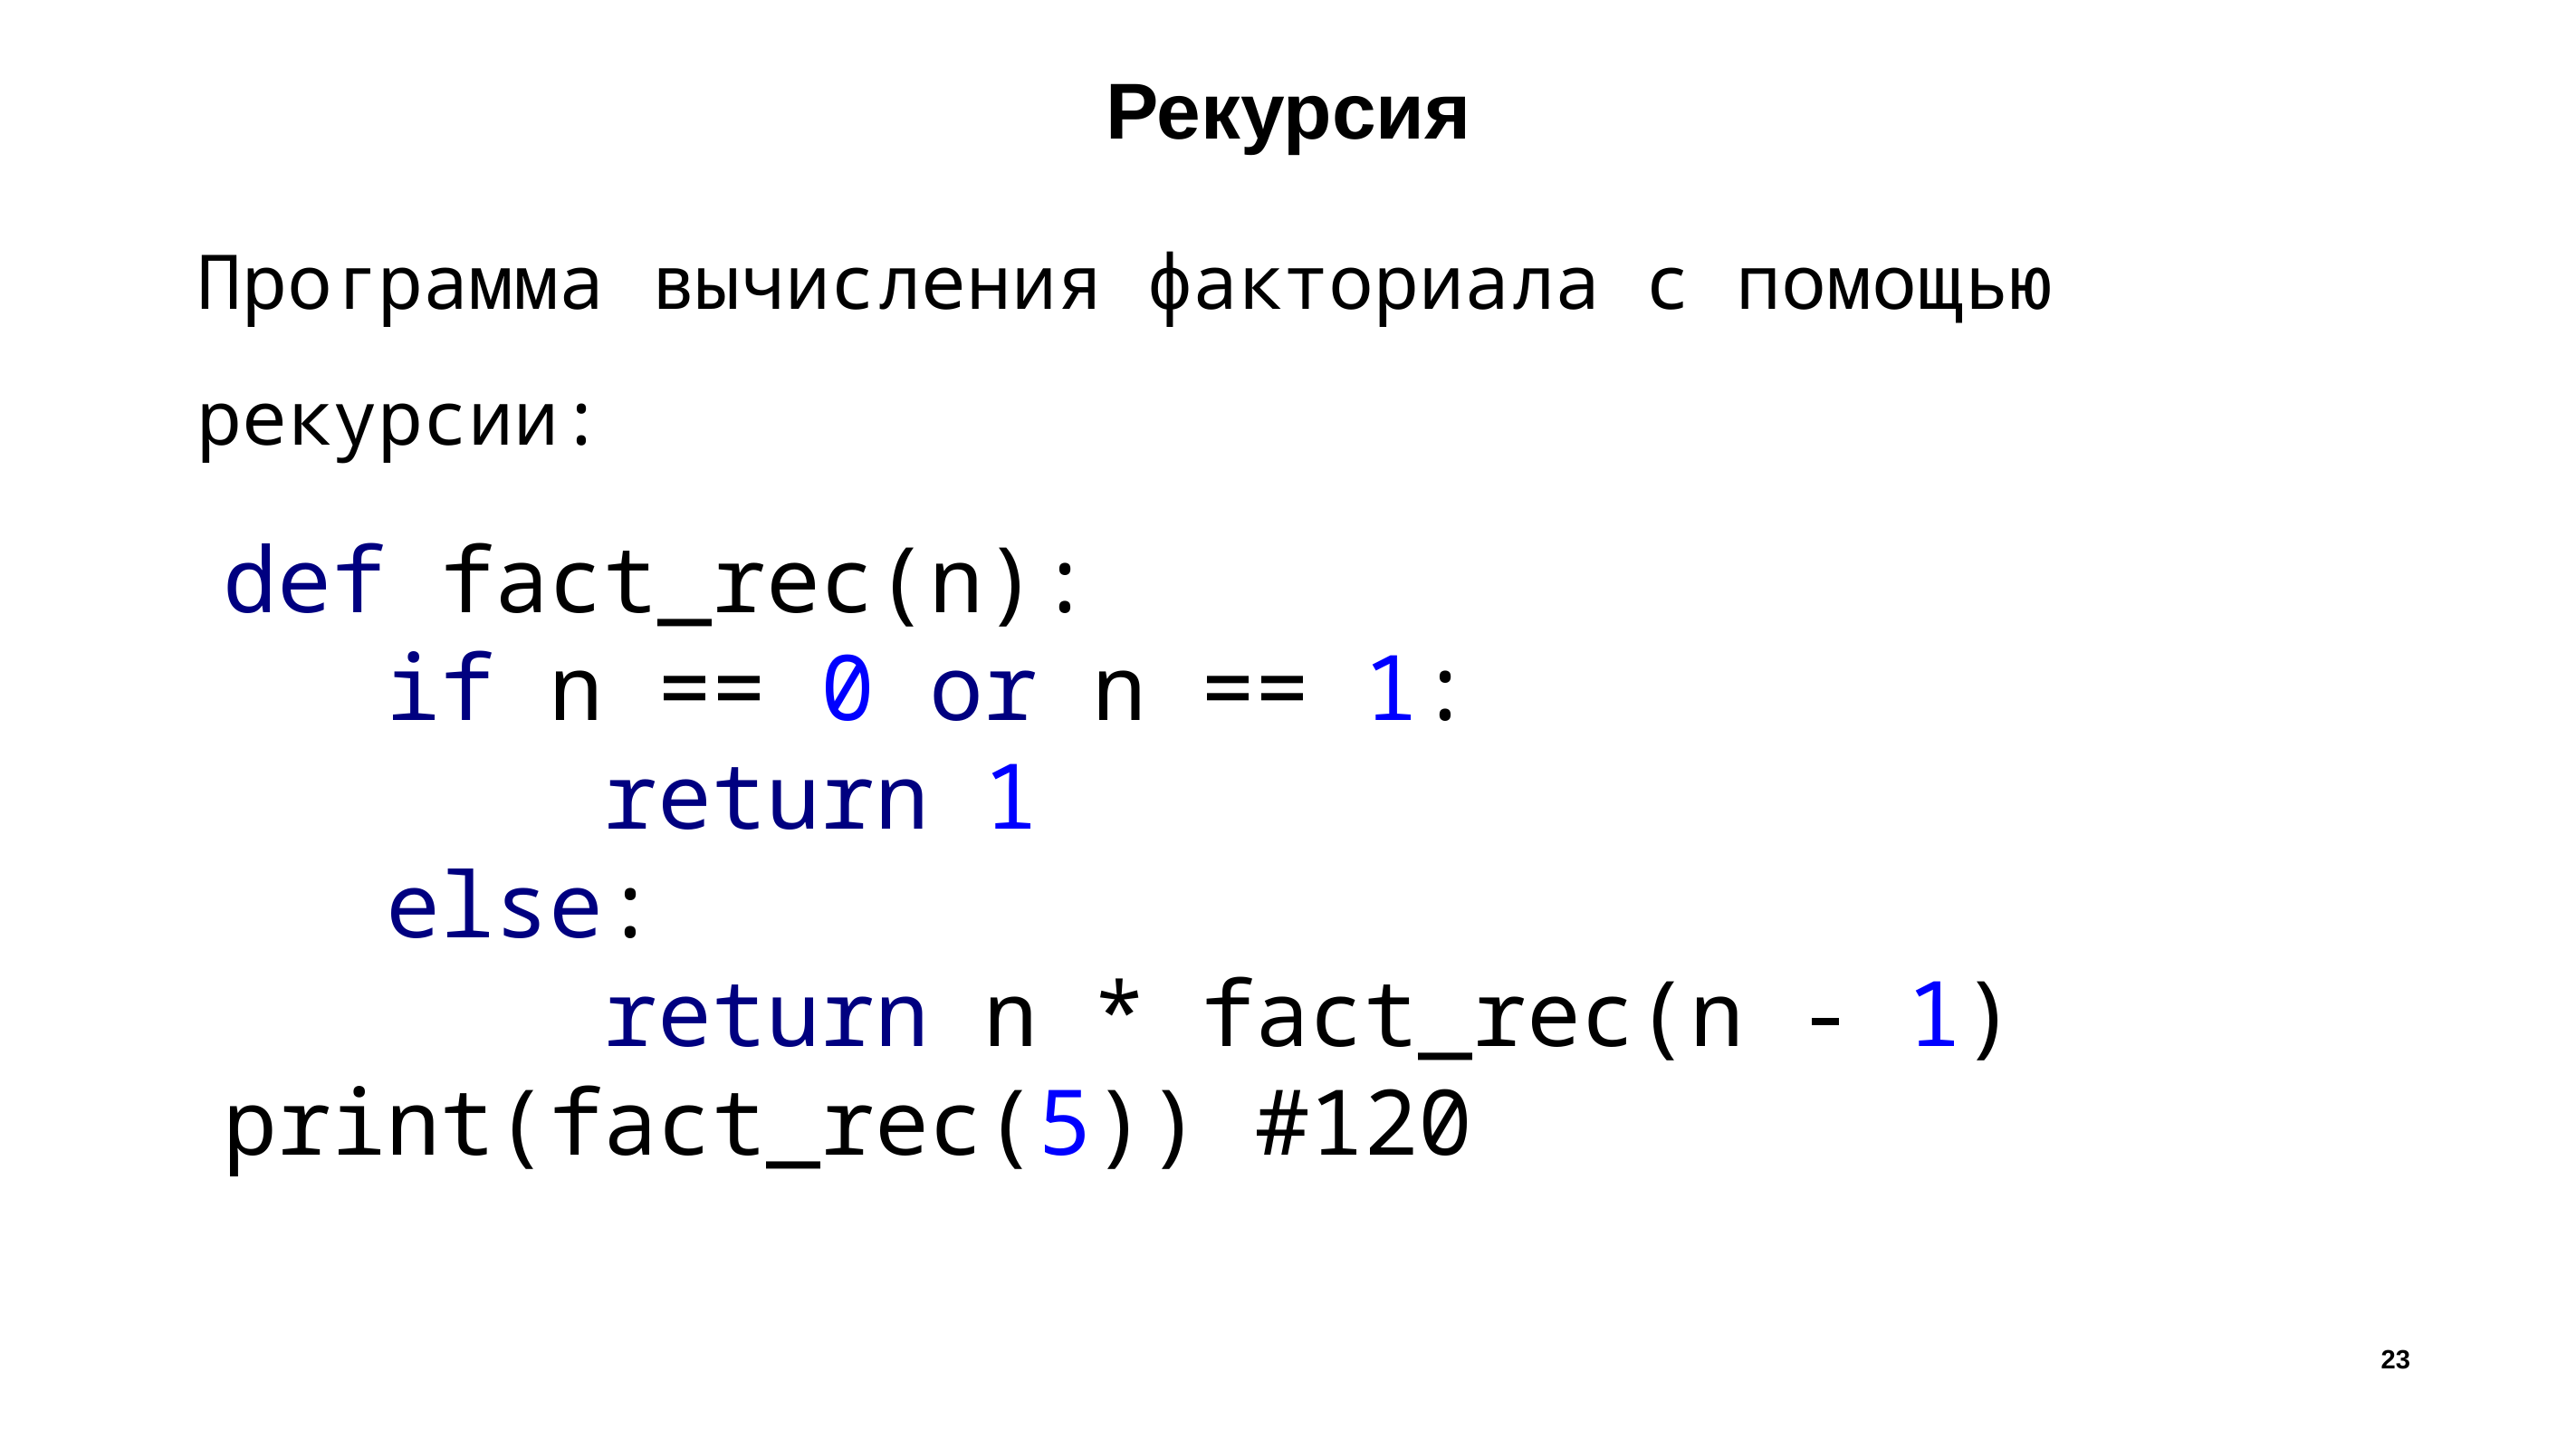

# Рекурсия
Программа вычисления факториала с помощью рекурсии:

def fact_rec(n):
   if n == 0 or n == 1:
       return 1
   else:
       return n * fact_rec(n - 1)
print(fact_rec(5)) #120
23